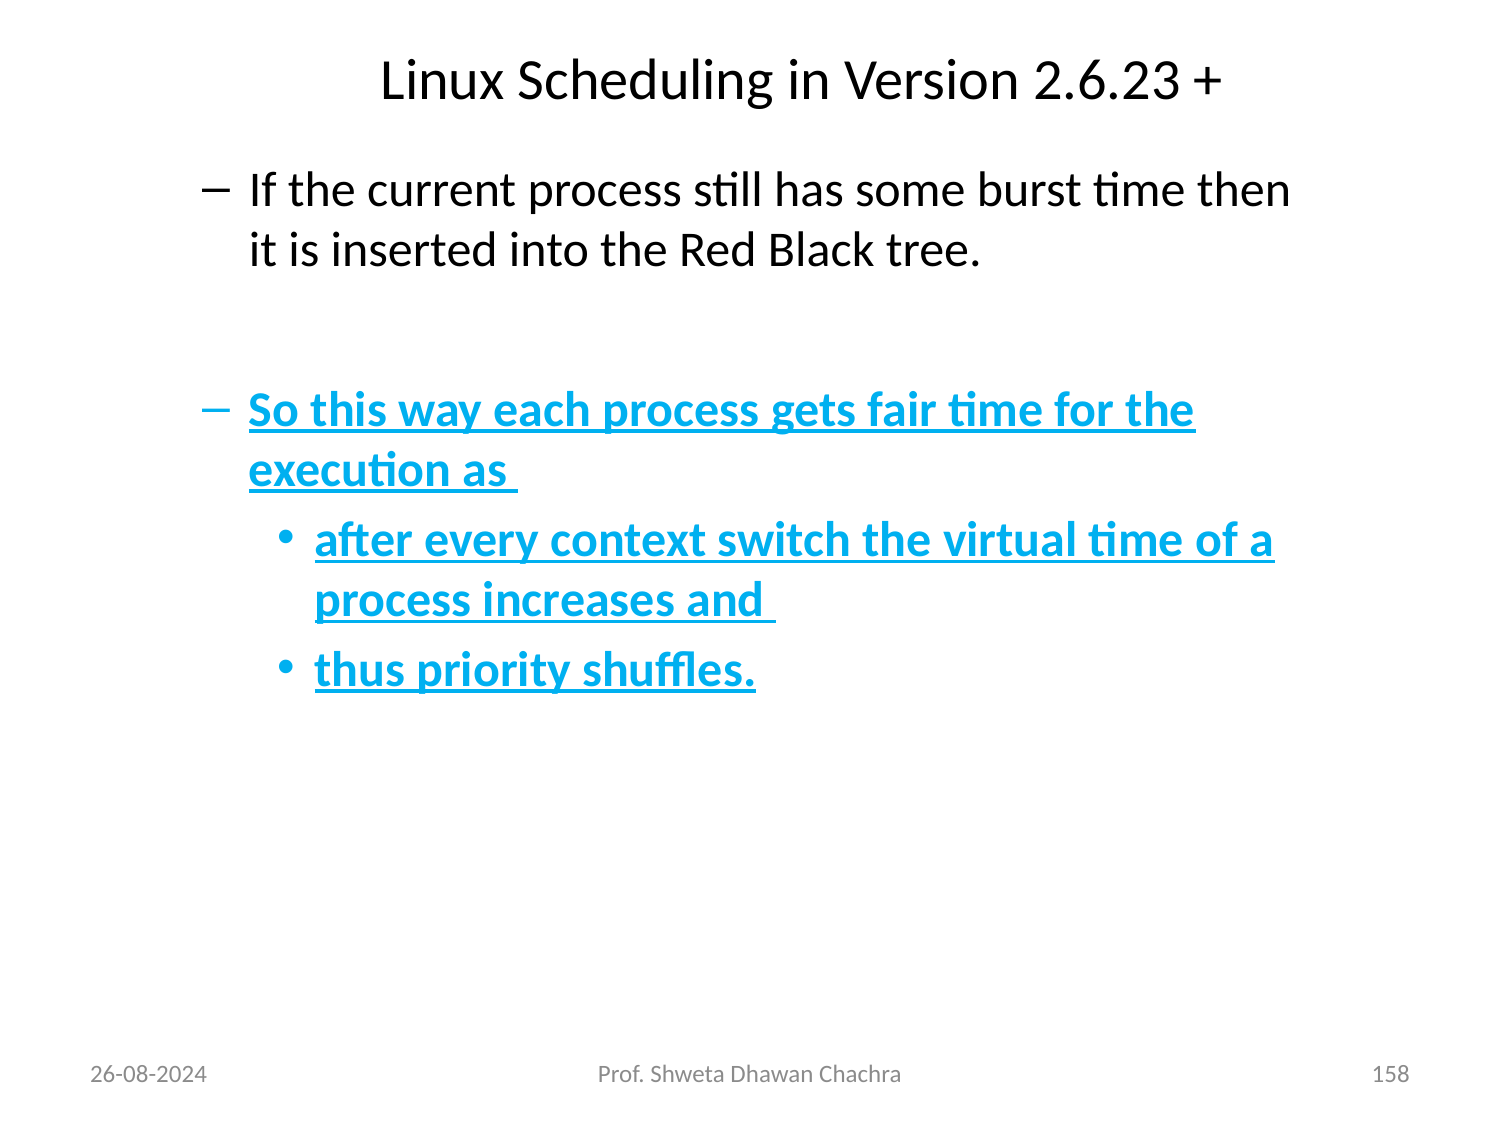

# Linux Scheduling in Version 2.6.23 +
If the current process still has some burst time then it is inserted into the Red Black tree.

So this way each process gets fair time for the execution as
after every context switch the virtual time of a process increases and
thus priority shuffles.

26-08-2024
Prof. Shweta Dhawan Chachra
158